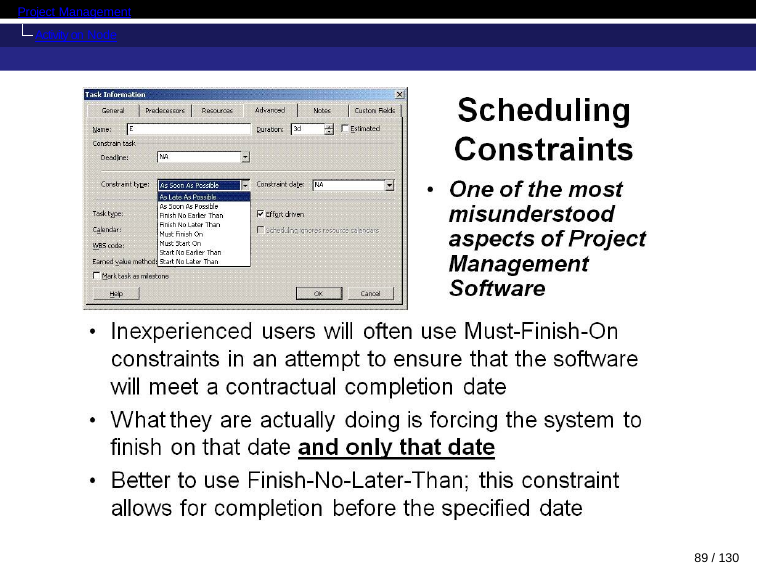

Project Management

Activity on Node

89 / 130